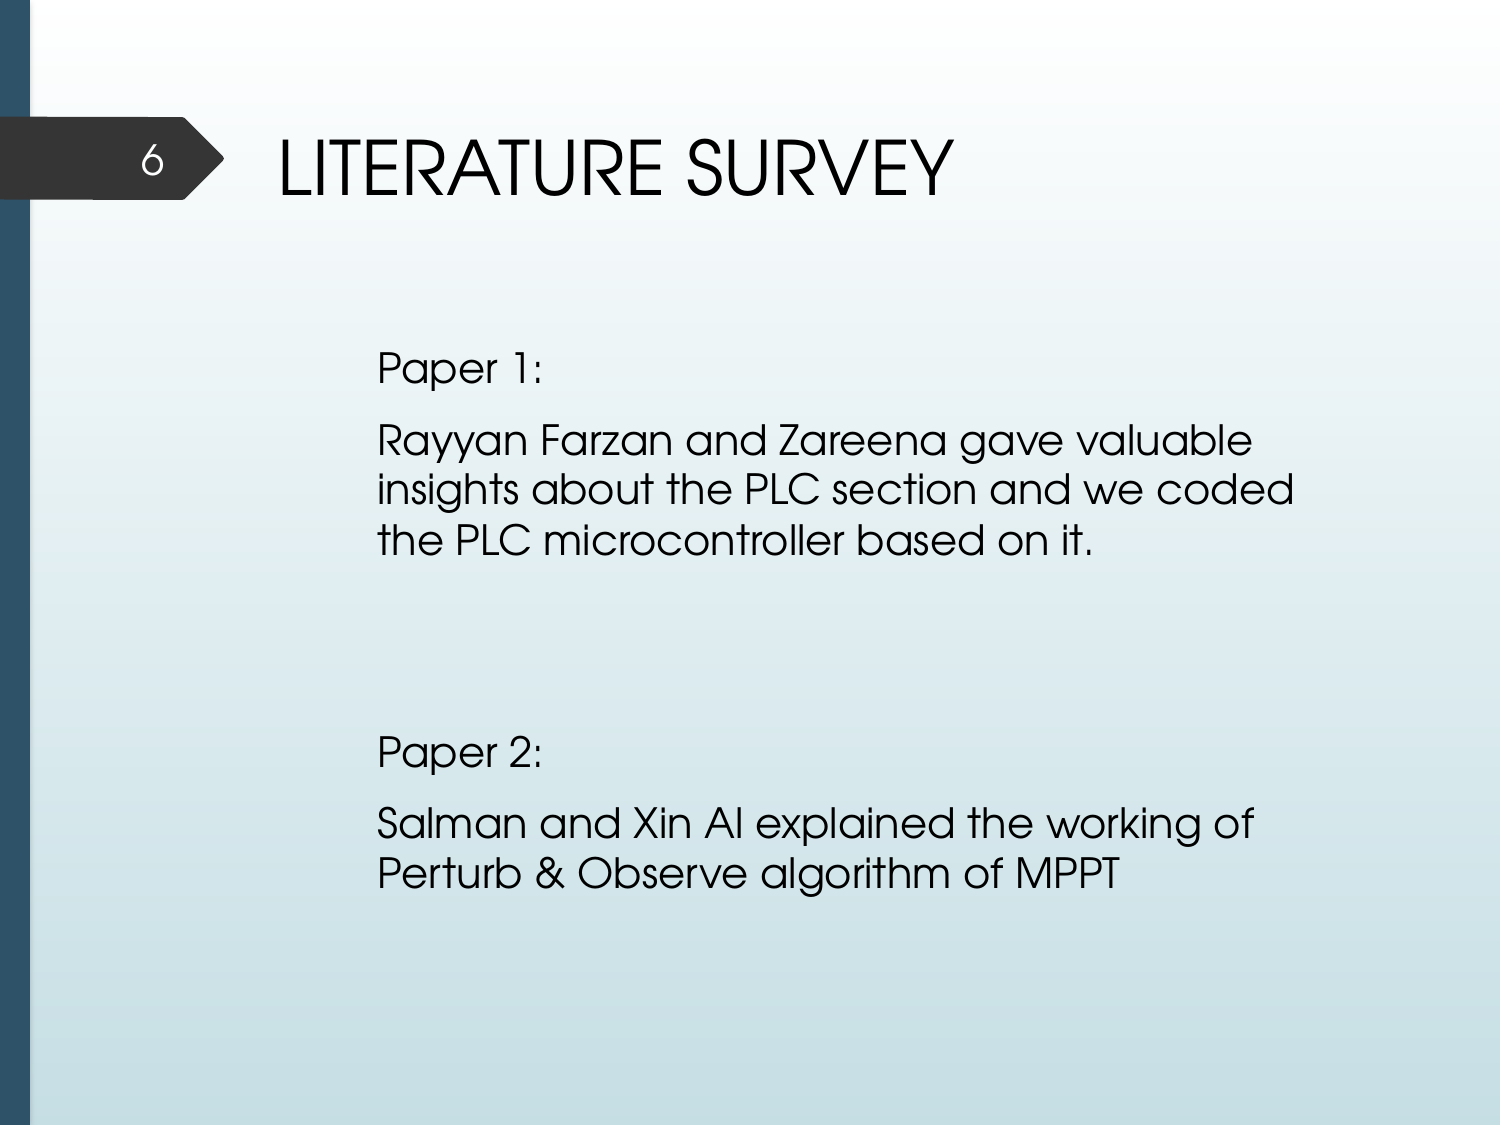

# LITERATURE SURVEY
6
Paper 1:
Rayyan Farzan and Zareena gave valuable insights about the PLC section and we coded the PLC microcontroller based on it.

Paper 2:
Salman and Xin Al explained the working of Perturb & Observe algorithm of MPPT